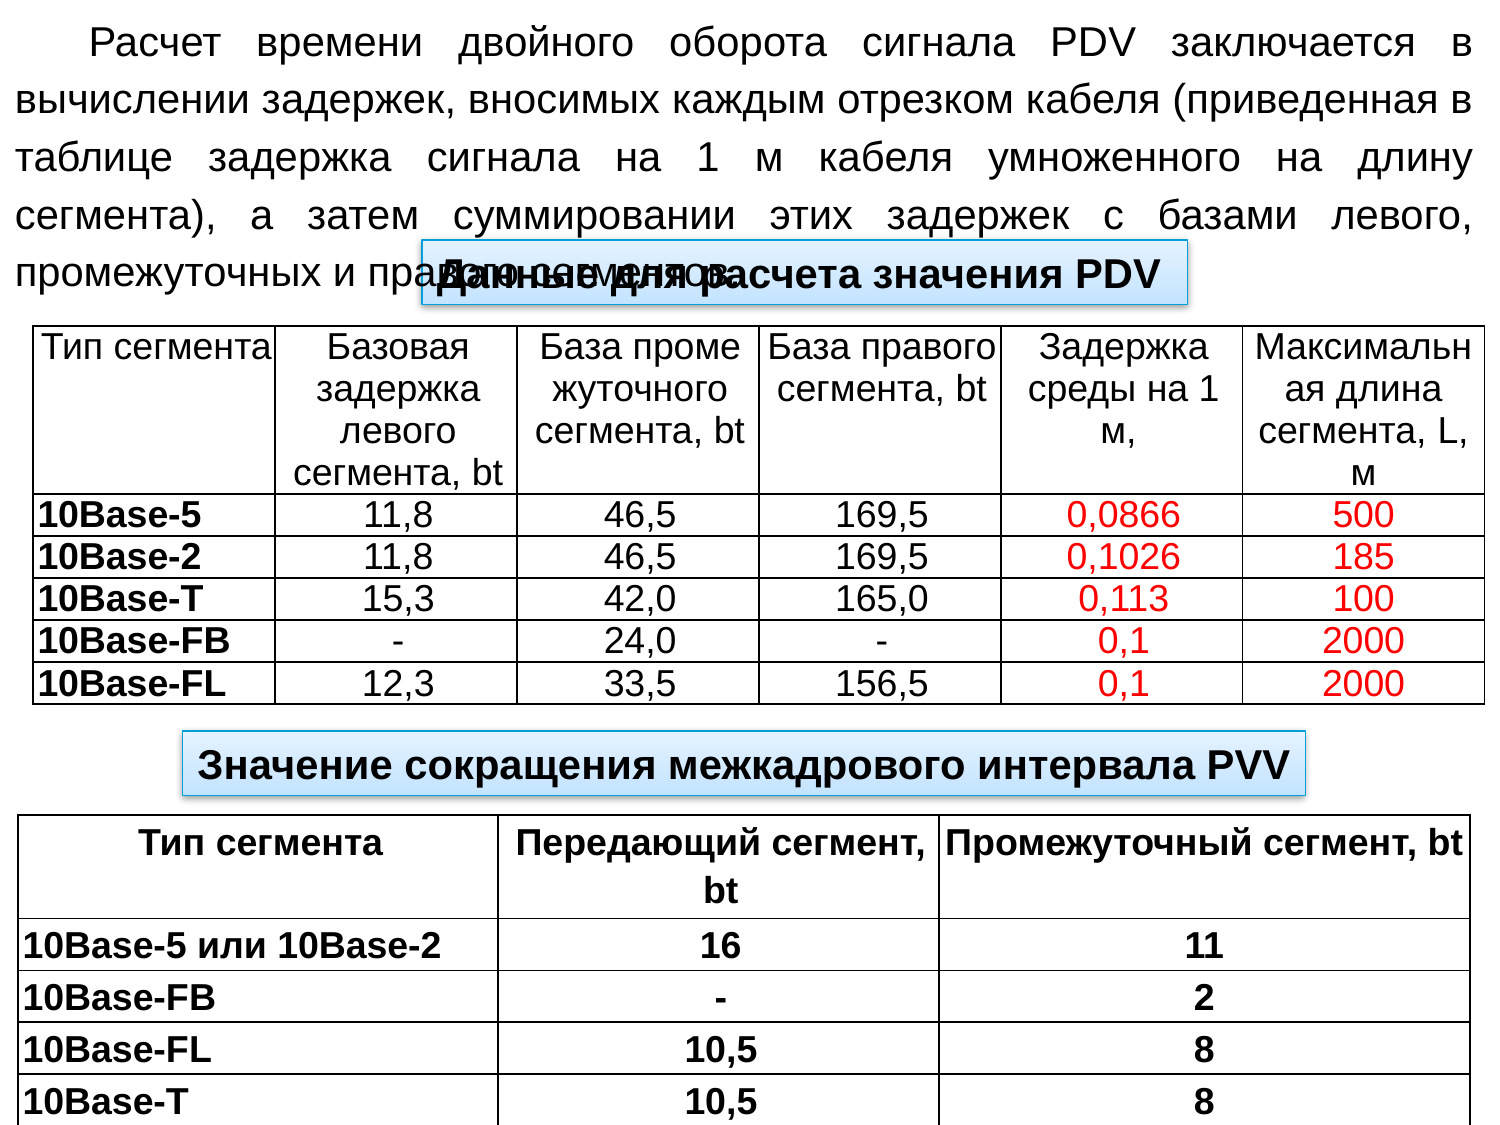

Расчет времени двойного оборота сигнала PDV заключается в вычислении задержек, вносимых каждым отрезком кабеля (приведенная в таблице задержка сигнала на 1 м кабеля умноженного на длину сегмента), а затем суммировании этих задержек с базами левого, промежуточных и правого сегментов.
Данные для расчета значения PDV
| Тип сегмента | Базовая задержка левого сегмента, bt | База проме­жуточного сегмента, bt | База правого сегмента, bt | Задержка среды на 1 м, | Максимальная длина сегмента, L, м |
| --- | --- | --- | --- | --- | --- |
| 10Base-5 | 11,8 | 46,5 | 169,5 | 0,0866 | 500 |
| 10Base-2 | 11,8 | 46,5 | 169,5 | 0,1026 | 185 |
| 10Base-T | 15,3 | 42,0 | 165,0 | 0,113 | 100 |
| 10Base-FB | - | 24,0 | - | 0,1 | 2000 |
| 10Base-FL | 12,3 | 33,5 | 156,5 | 0,1 | 2000 |
Значение сокращения межкадрового интервала PVV
| Тип сегмента | Передающий сегмент, bt | Промежуточный сегмент, bt |
| --- | --- | --- |
| 10Base-5 или 10Base-2 | 16 | 11 |
| 10Base-FB | - | 2 |
| 10Base-FL | 10,5 | 8 |
| 10Base-T | 10,5 | 8 |